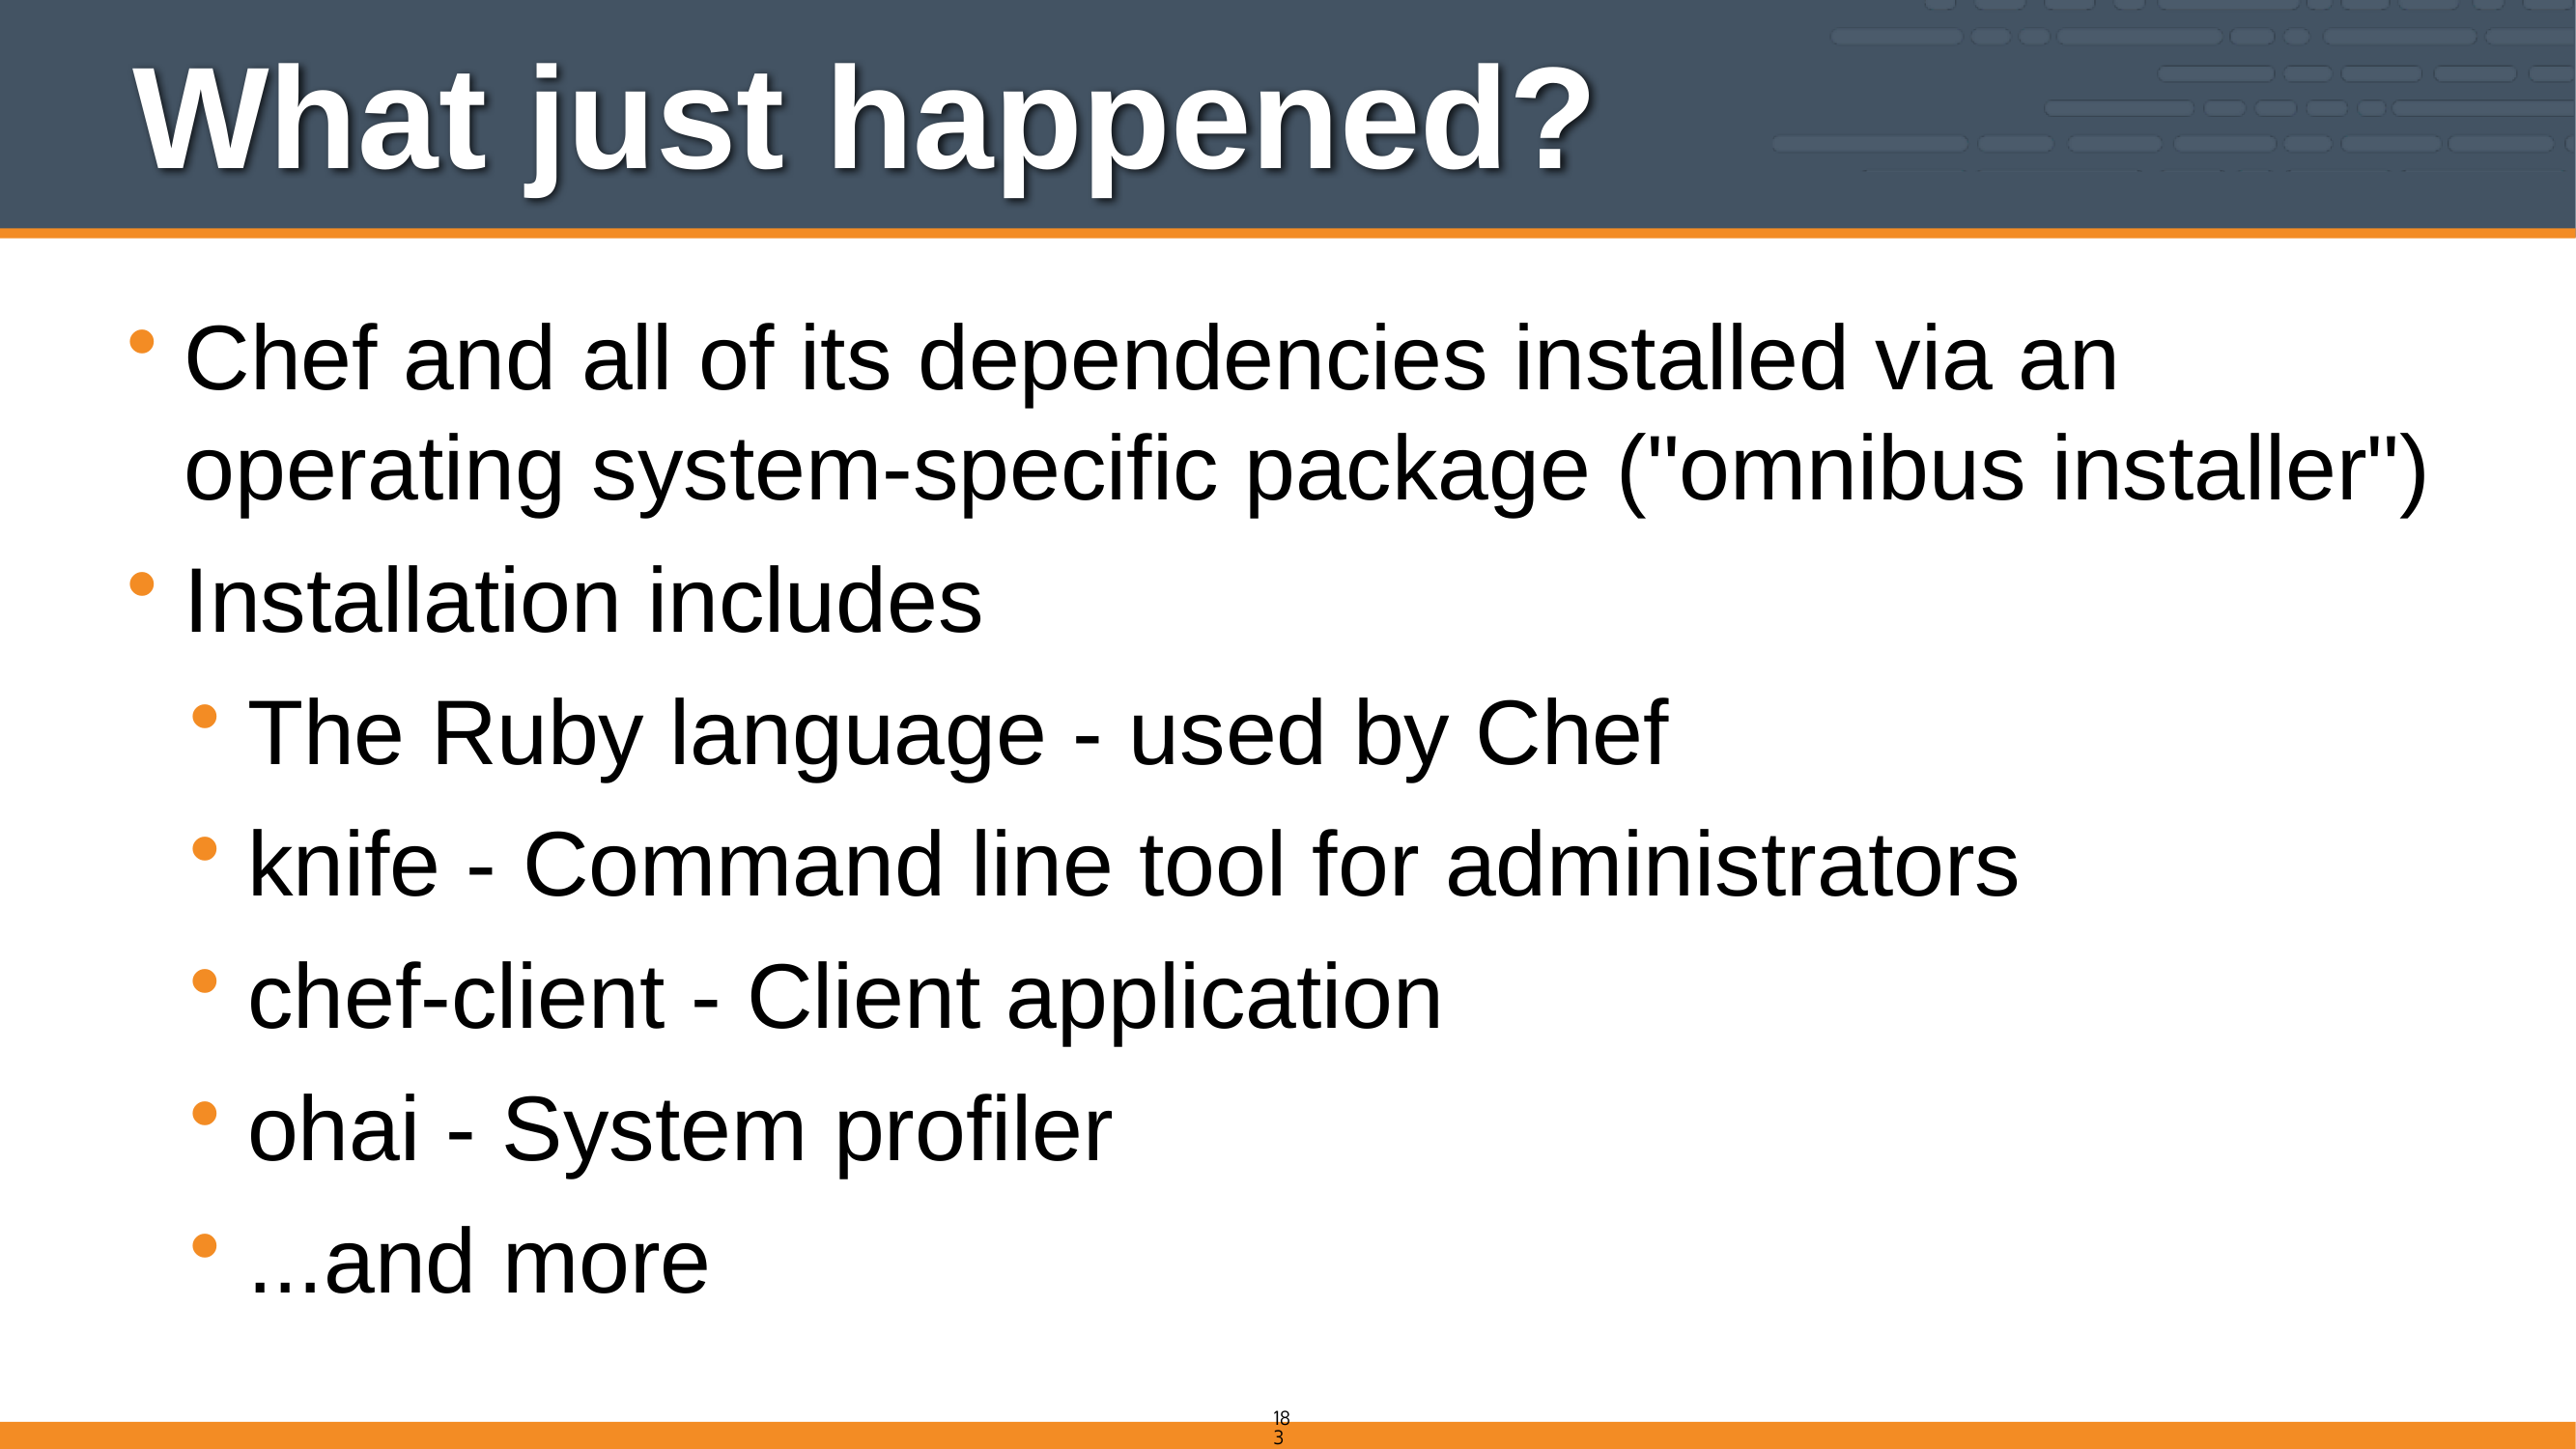

# What just happened?
Chef and all of its dependencies installed via an operating system-specific package ("omnibus installer")
Installation includes
The Ruby language - used by Chef
knife - Command line tool for administrators
chef-client - Client application
ohai - System profiler
...and more
183